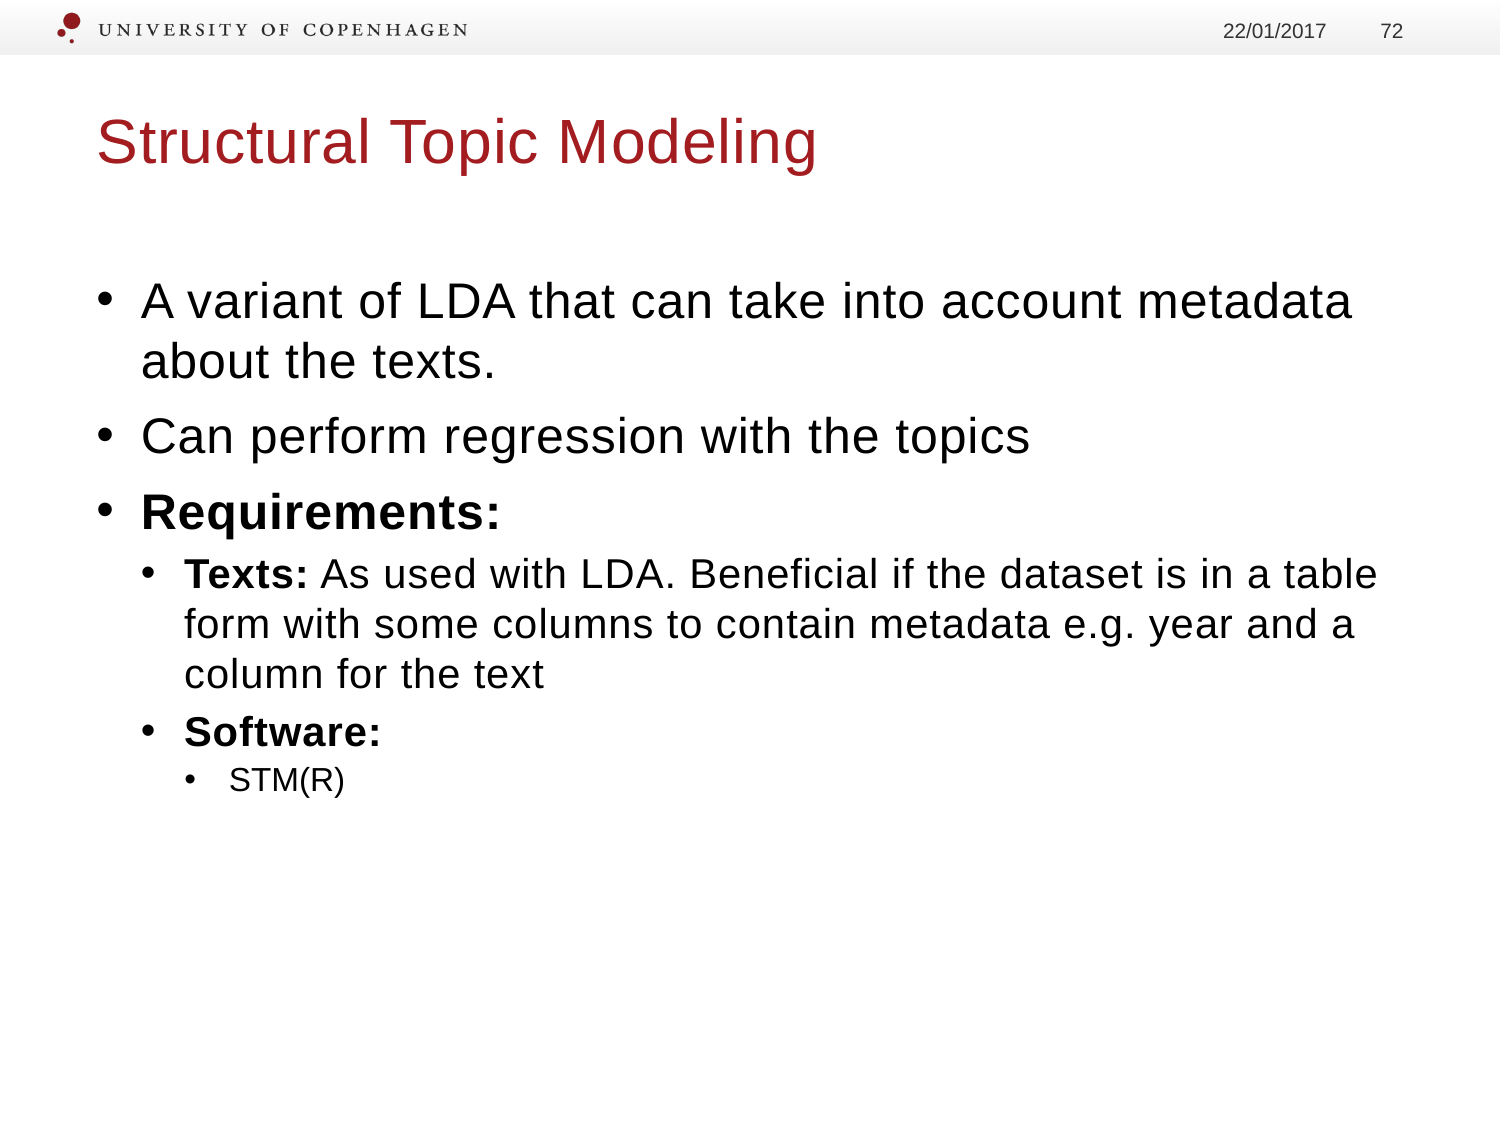

22/01/2017
72
# Structural Topic Modeling
A variant of LDA that can take into account metadata about the texts.
Can perform regression with the topics
Requirements:
Texts: As used with LDA. Beneficial if the dataset is in a table form with some columns to contain metadata e.g. year and a column for the text
Software:
STM(R)